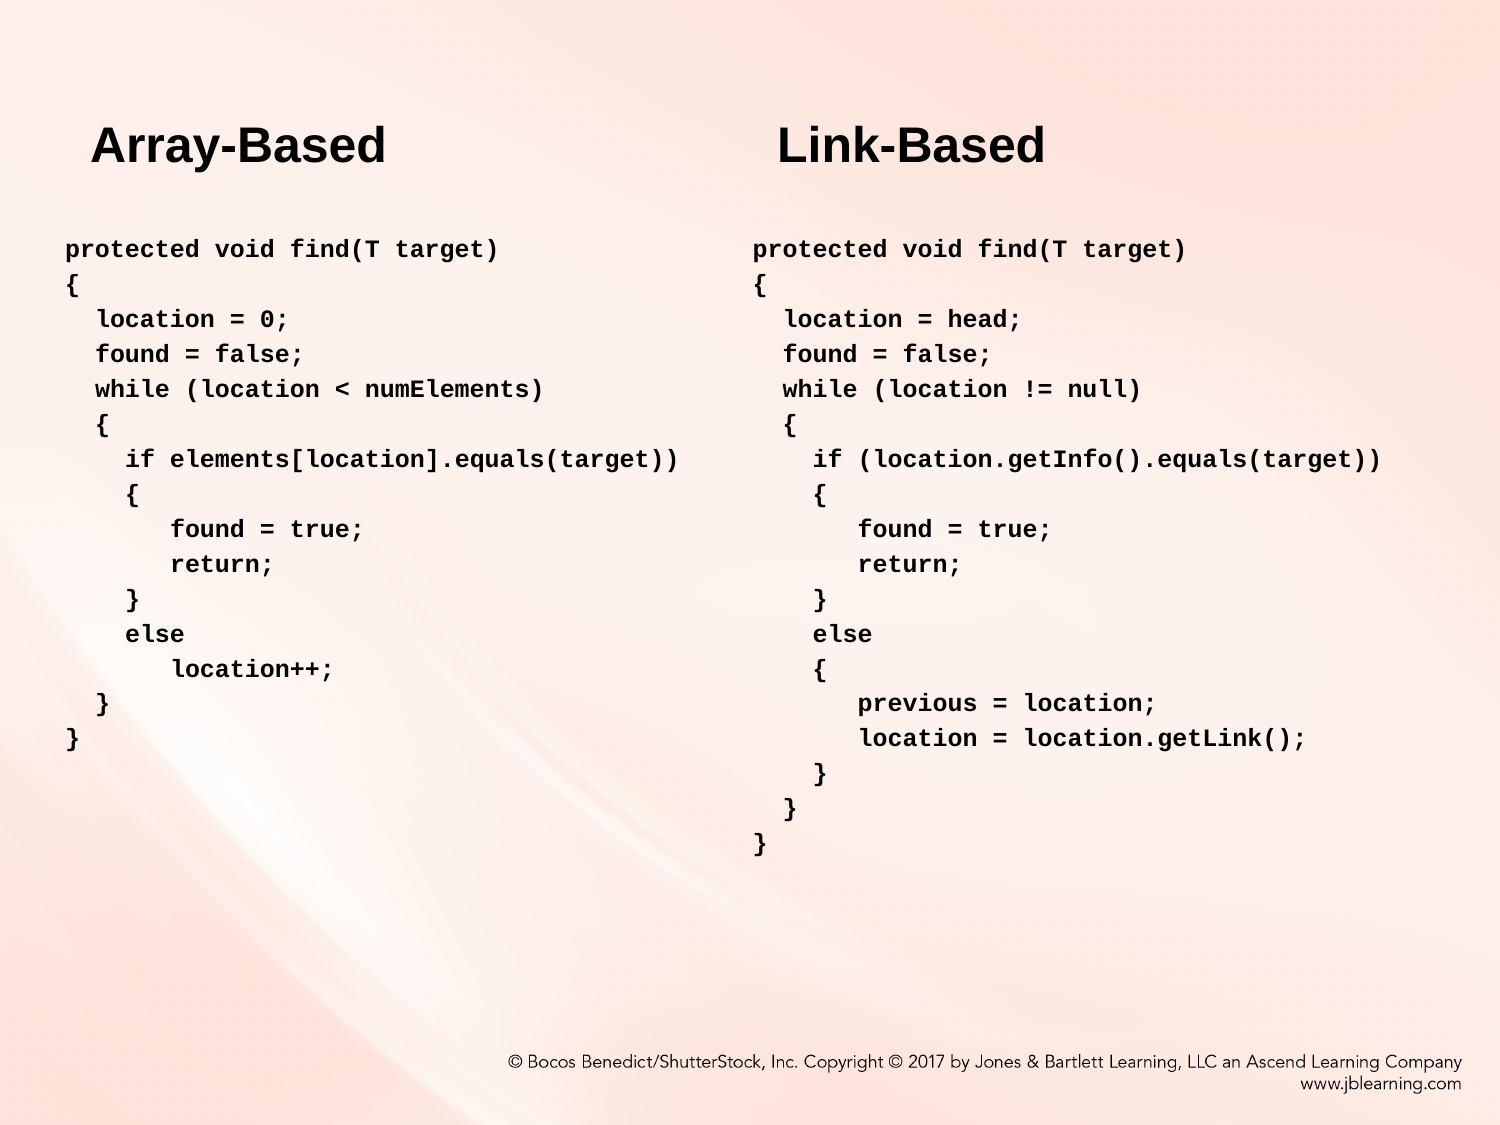

Array-Based
Link-Based
protected void find(T target)
{
  location = 0;
  found = false;
  while (location < numElements)
  {
    if elements[location].equals(target))
    {
       found = true;
       return;
    }
    else
       location++;
  }
}

protected void find(T target)
{
  location = head;
  found = false;
  while (location != null)
  {
    if (location.getInfo().equals(target))
    {
       found = true;
       return;
    }
    else
    {
       previous = location;
       location = location.getLink();
    }
  }
}